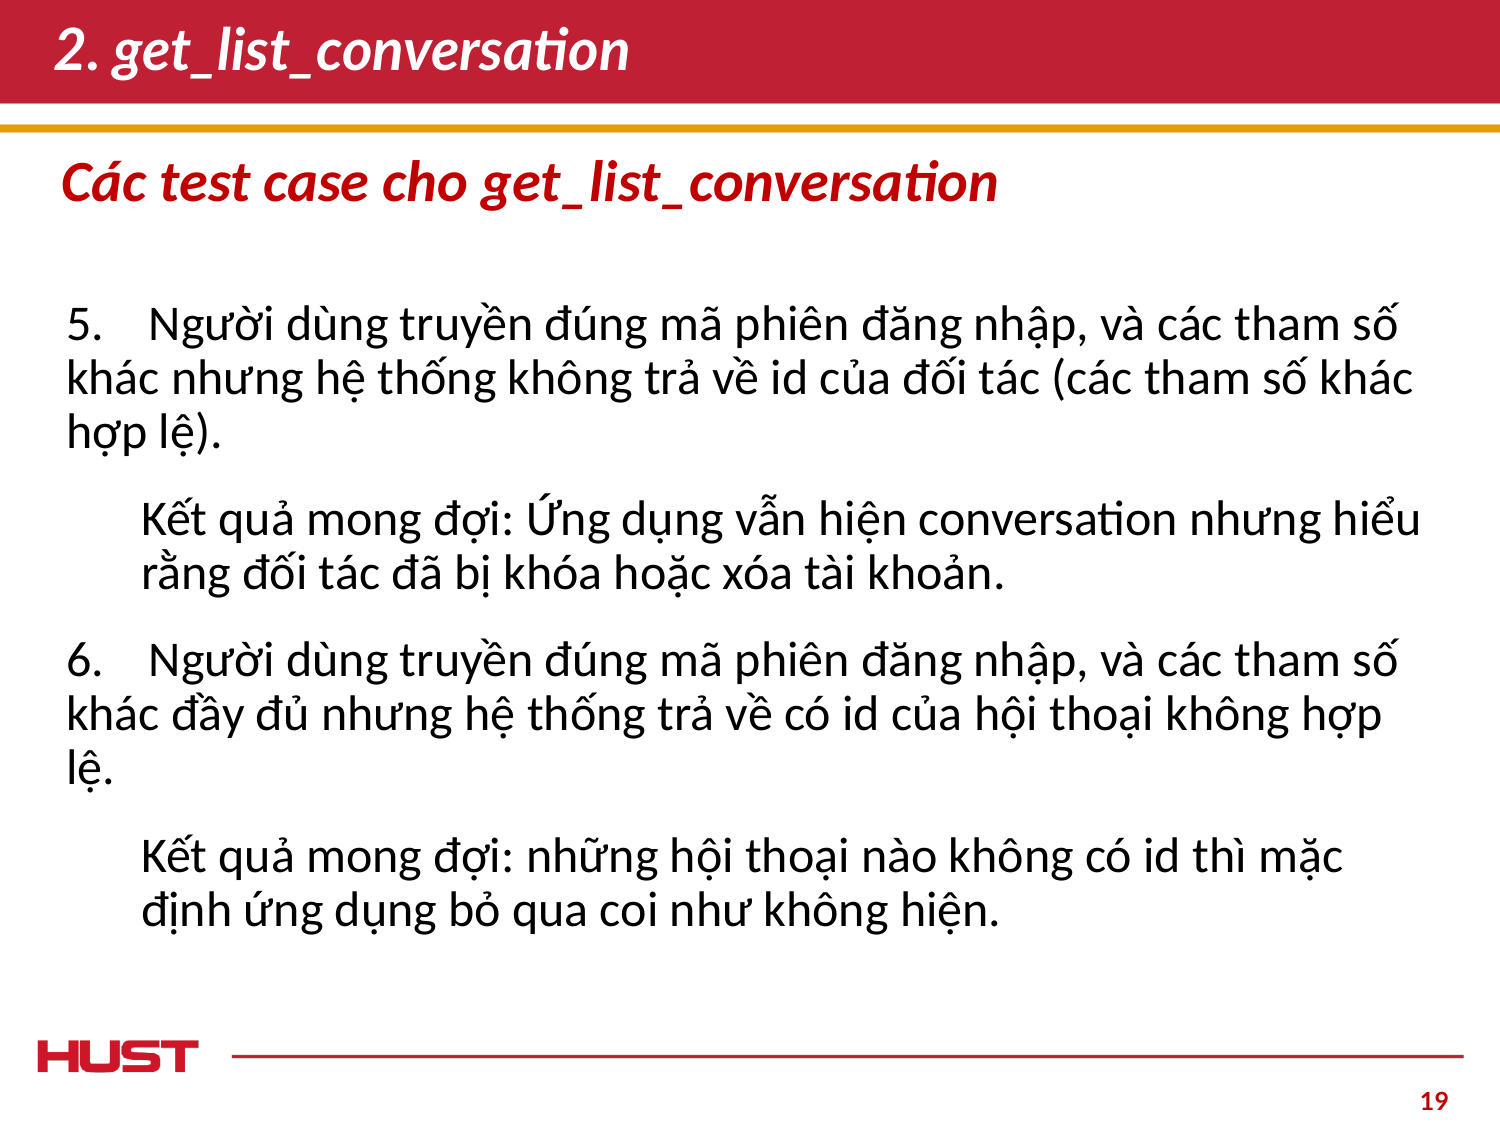

# 2. get_list_conversation
Các test case cho get_list_conversation

5.    Người dùng truyền đúng mã phiên đăng nhập, và các tham số khác nhưng hệ thống không trả về id của đối tác (các tham số khác hợp lệ).
Kết quả mong đợi: Ứng dụng vẫn hiện conversation nhưng hiểu rằng đối tác đã bị khóa hoặc xóa tài khoản.
6.    Người dùng truyền đúng mã phiên đăng nhập, và các tham số khác đầy đủ nhưng hệ thống trả về có id của hội thoại không hợp lệ.
Kết quả mong đợi: những hội thoại nào không có id thì mặc định ứng dụng bỏ qua coi như không hiện.
19